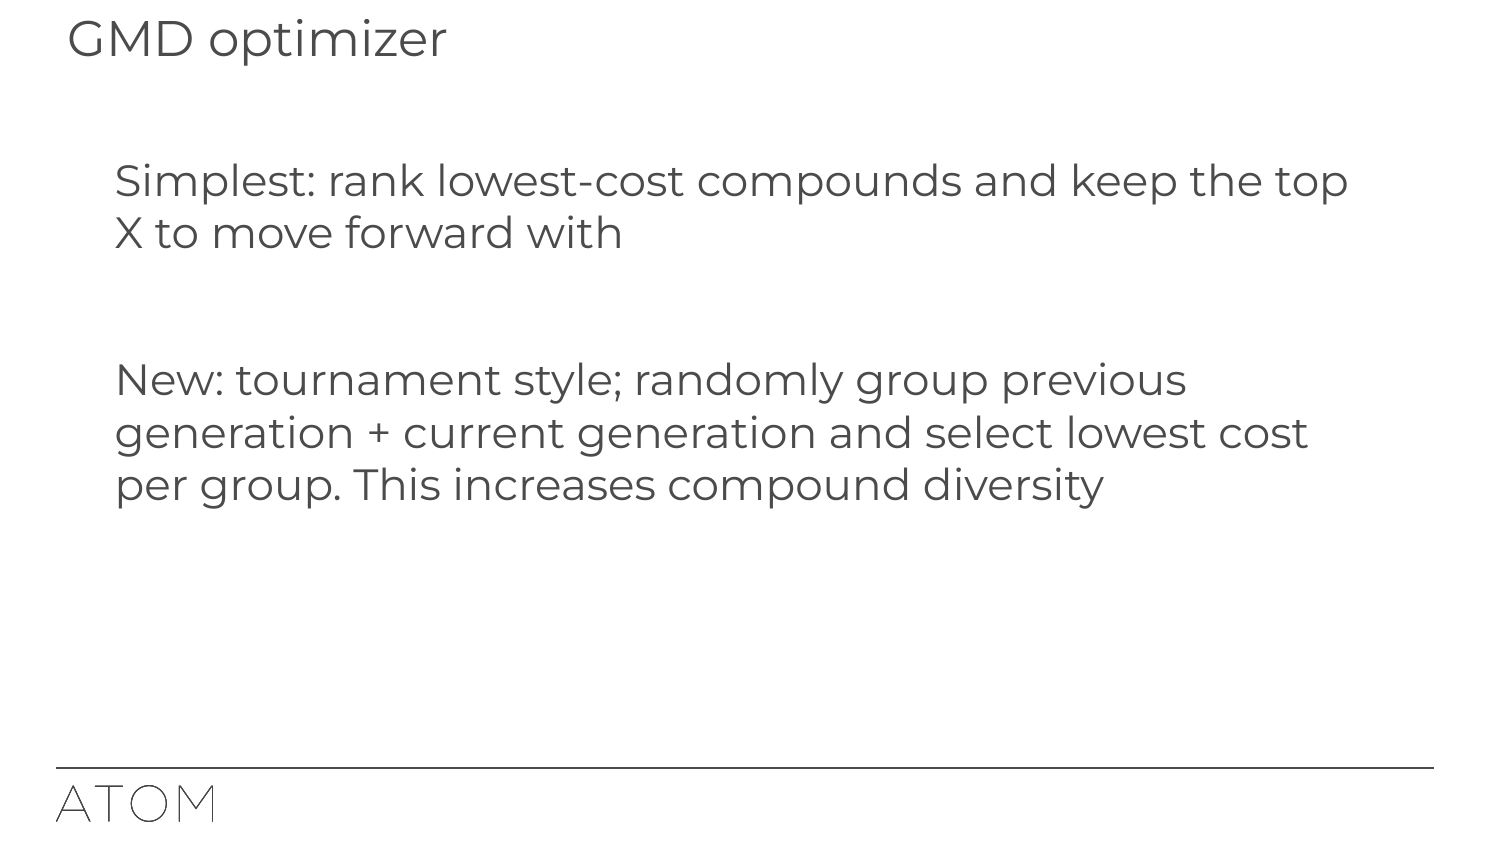

# GMD optimizer
Simplest: rank lowest-cost compounds and keep the top X to move forward with

New: tournament style; randomly group previous generation + current generation and select lowest cost per group. This increases compound diversity